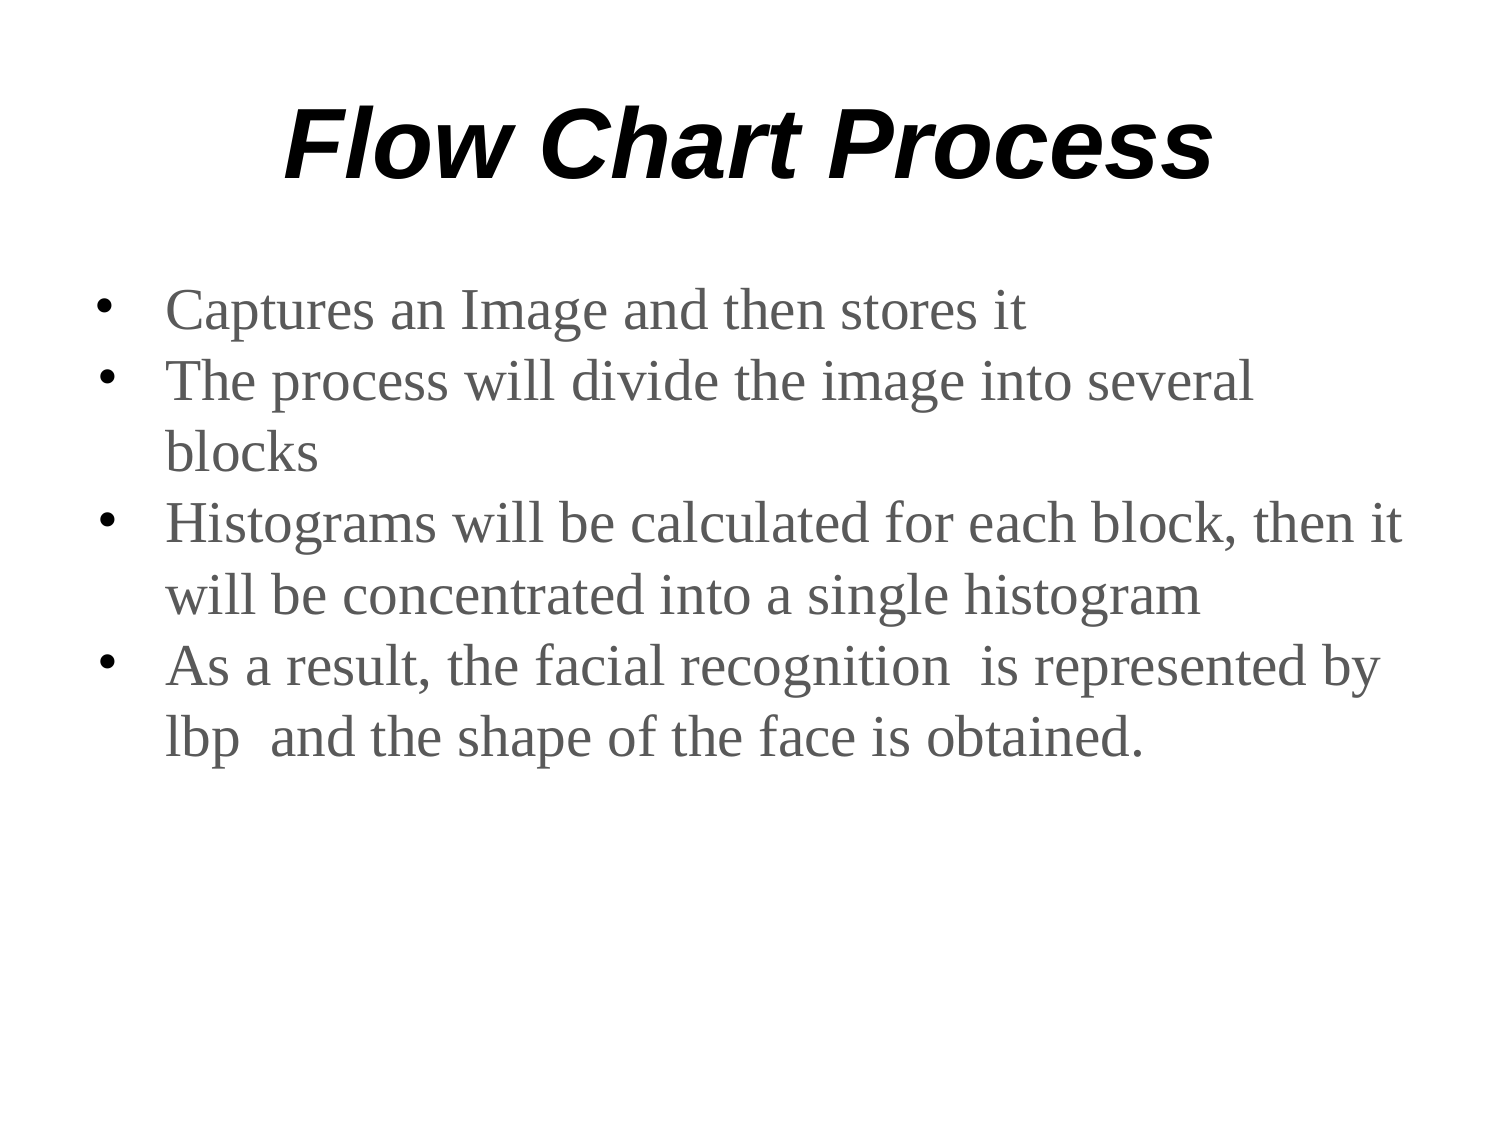

# Flow Chart Process
Captures an Image and then stores it
The process will divide the image into several blocks
Histograms will be calculated for each block, then it will be concentrated into a single histogram
As a result, the facial recognition  is represented by lbp  and the shape of the face is obtained.